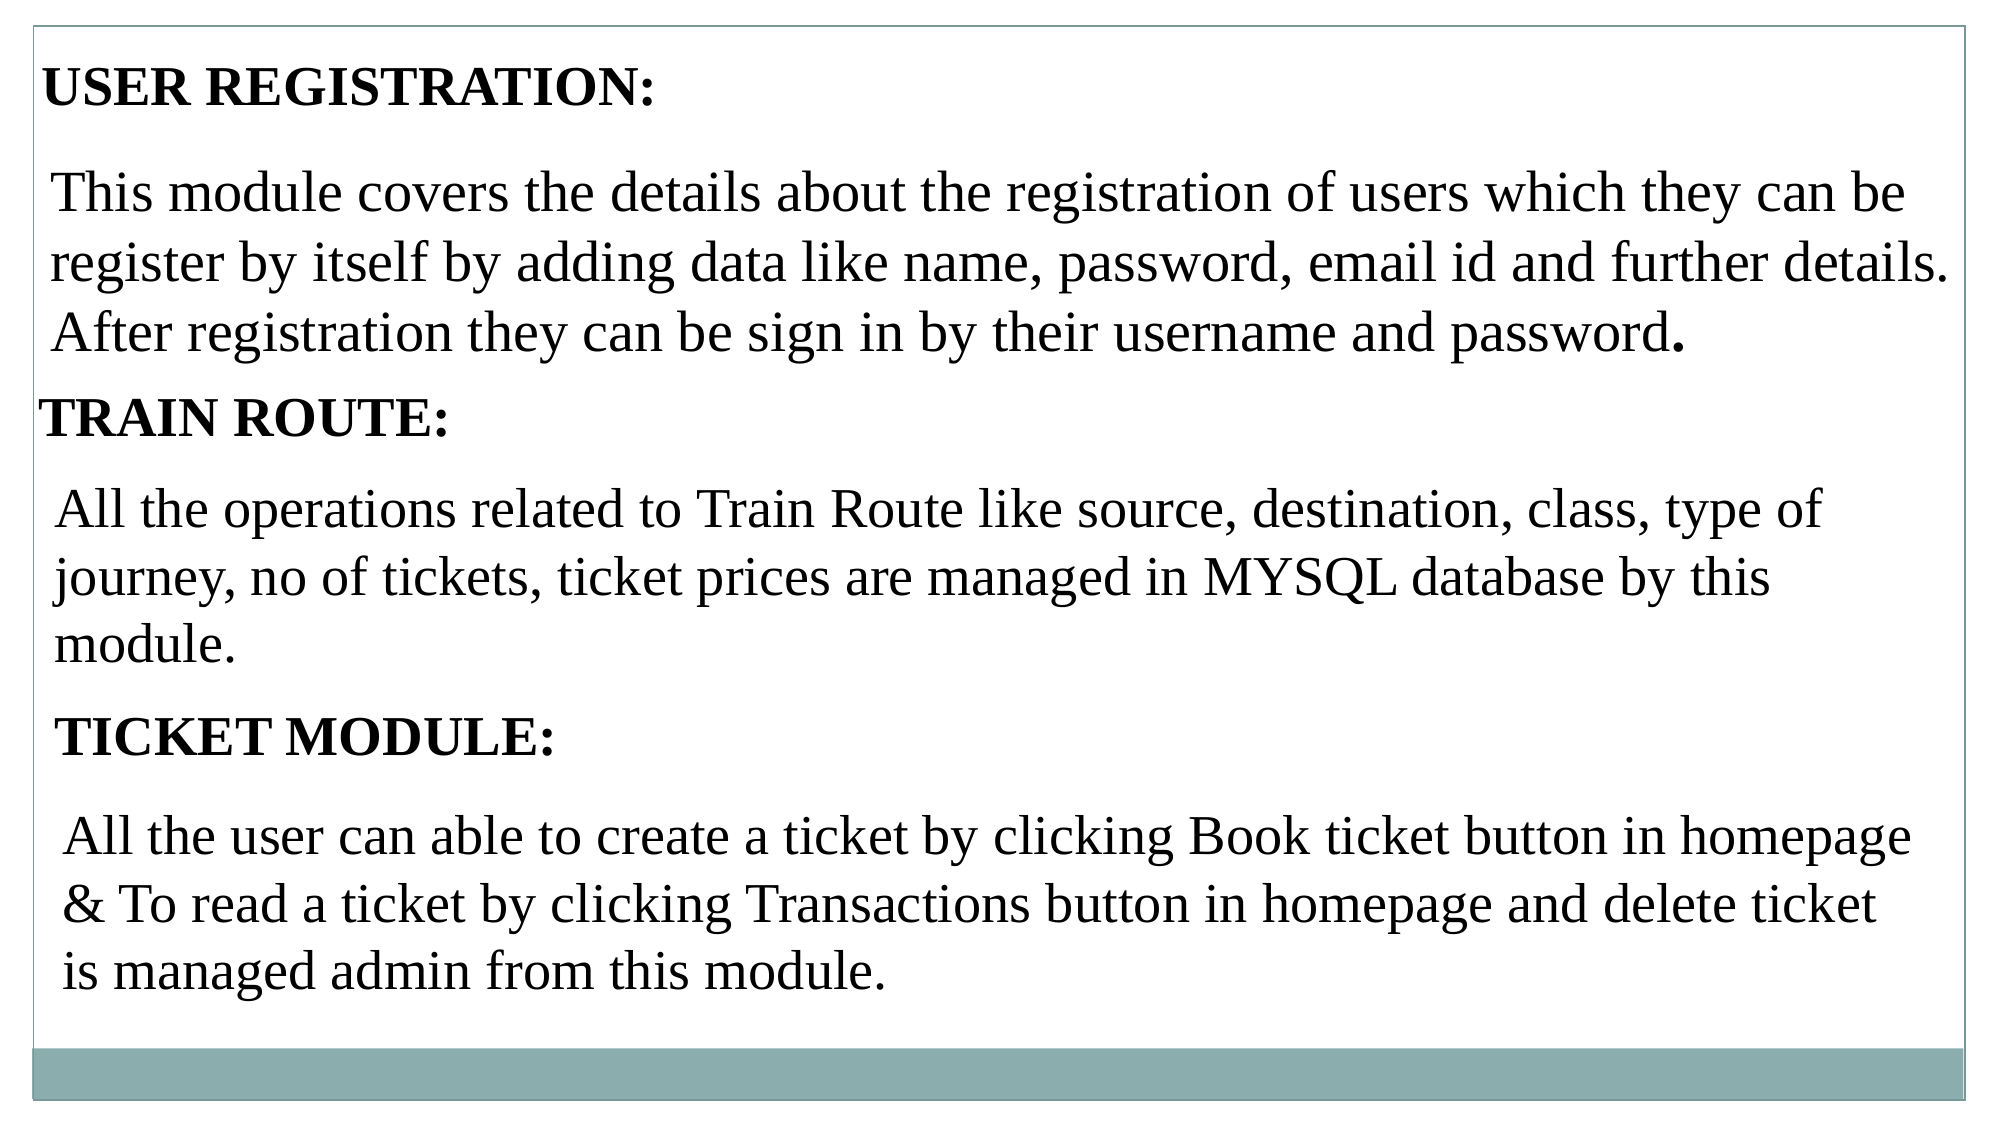

USER REGISTRATION:
This module covers the details about the registration of users which they can be register by itself by adding data like name, password, email id and further details. After registration they can be sign in by their username and password.
TRAIN ROUTE:

All the operations related to Train Route like source, destination, class, type of journey, no of tickets, ticket prices are managed in MYSQL database by this module.
TICKET MODULE:
All the user can able to create a ticket by clicking Book ticket button in homepage & To read a ticket by clicking Transactions button in homepage and delete ticket  is managed admin from this module.